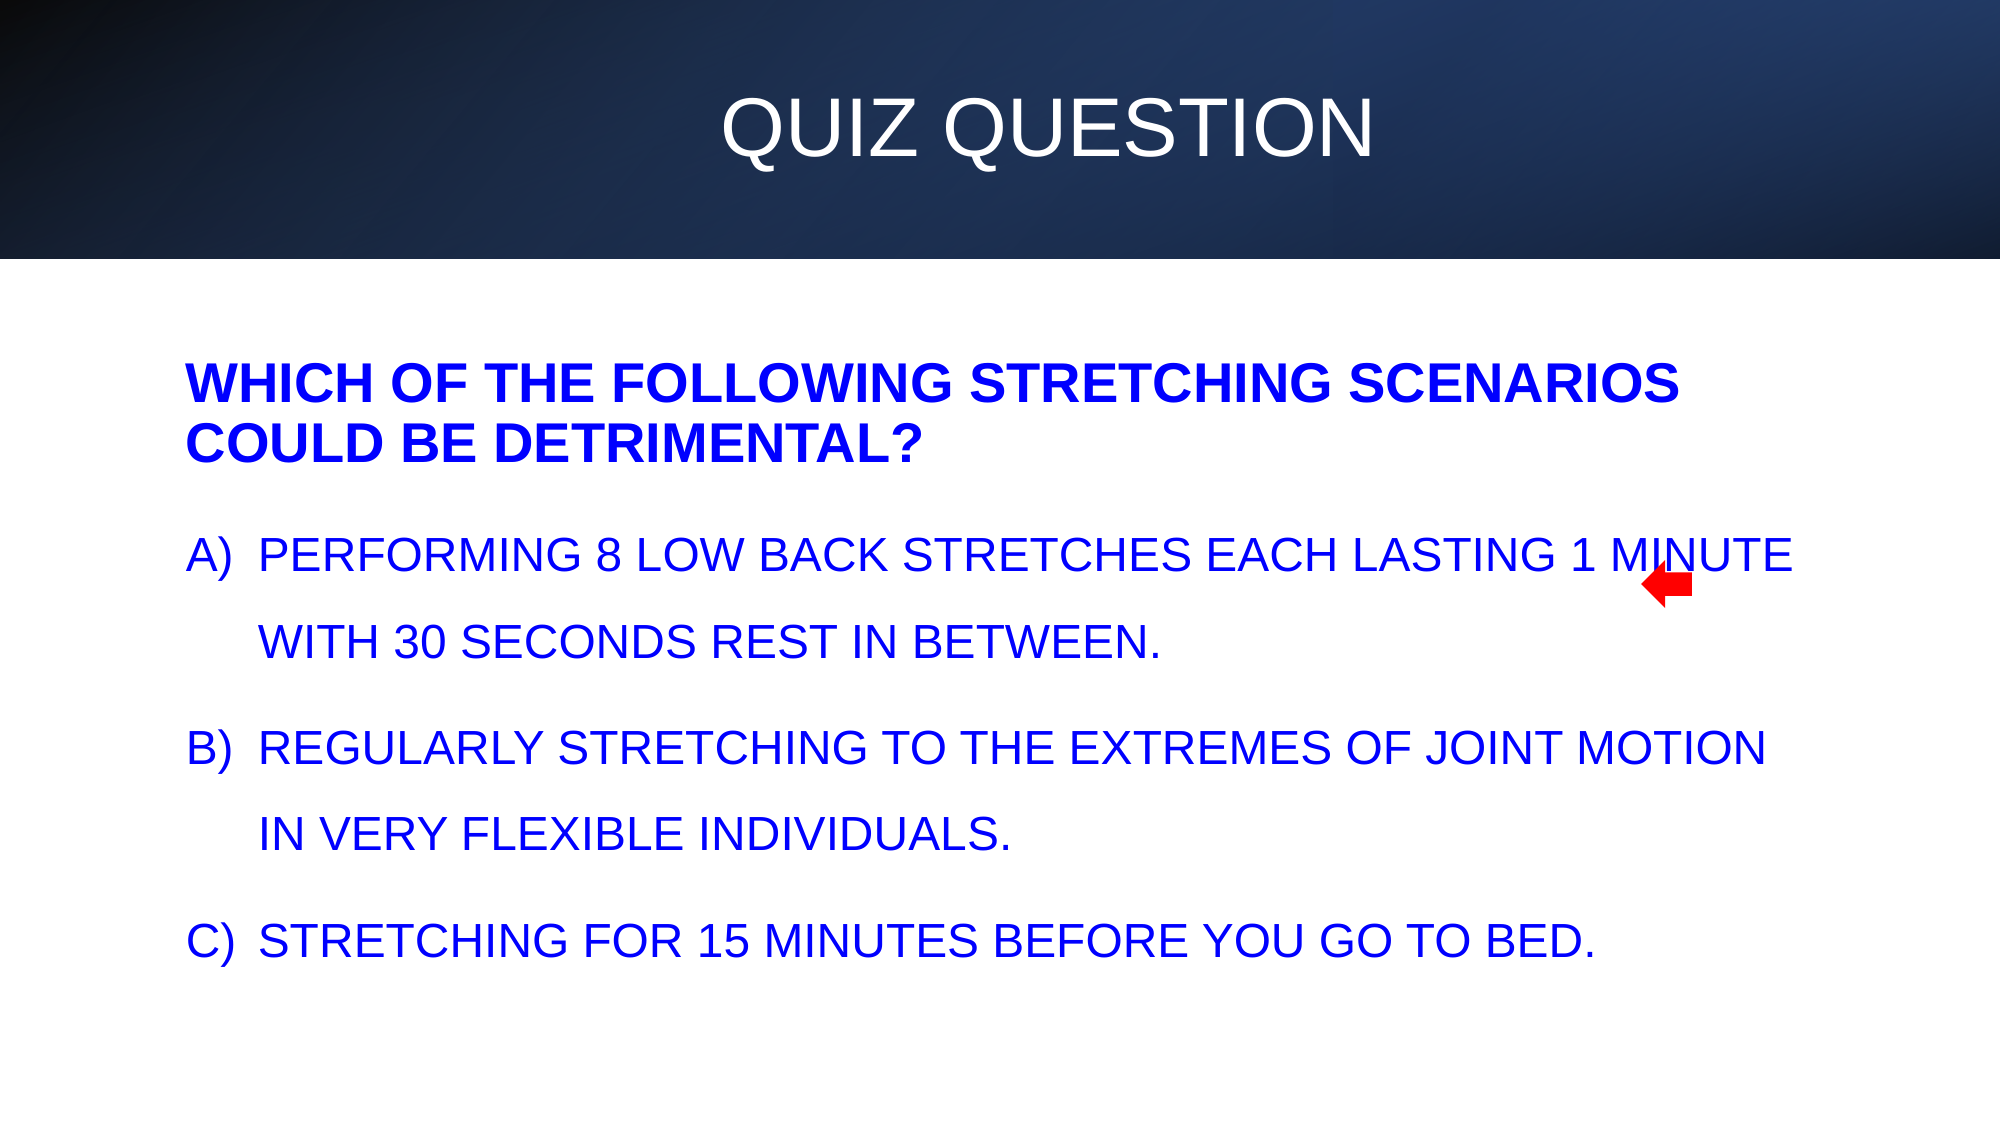

# QUIZ QUESTION
WHICH OF THE FOLLOWING STRETCHING SCENARIOS COULD BE DETRIMENTAL?
PERFORMING 8 LOW BACK STRETCHES EACH LASTING 1 MINUTE WITH 30 SECONDS REST IN BETWEEN.
REGULARLY STRETCHING TO THE EXTREMES OF JOINT MOTION IN VERY FLEXIBLE INDIVIDUALS.
STRETCHING FOR 15 MINUTES BEFORE YOU GO TO BED.